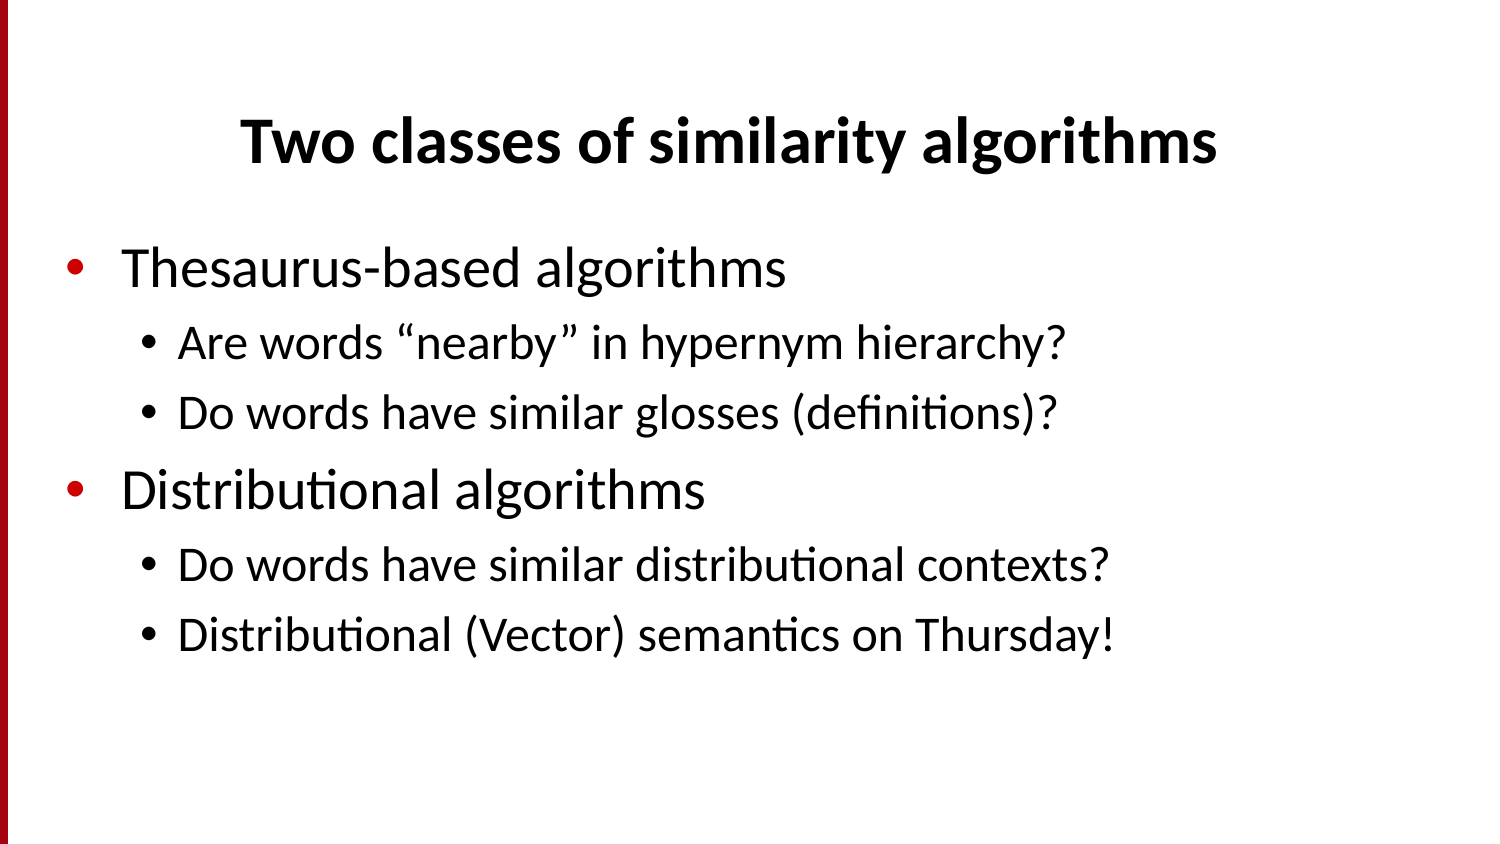

# Two classes of similarity algorithms
Thesaurus-based algorithms
Are words “nearby” in hypernym hierarchy?
Do words have similar glosses (definitions)?
Distributional algorithms
Do words have similar distributional contexts?
Distributional (Vector) semantics on Thursday!